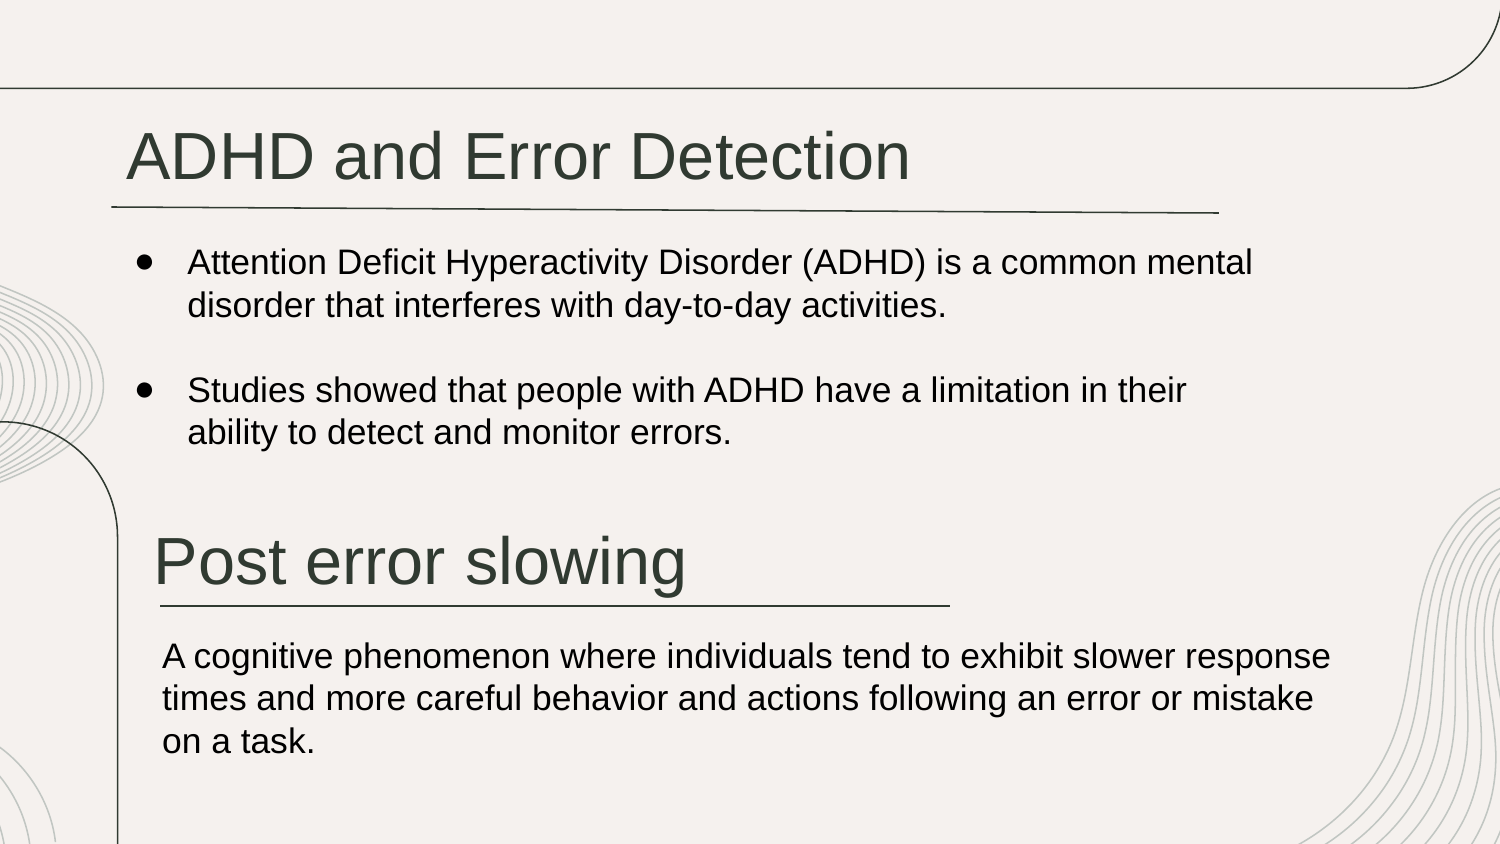

ADHD and Error Detection
Attention Deficit Hyperactivity Disorder (ADHD) is a common mental disorder that interferes with day-to-day activities.

Studies showed that people with ADHD have a limitation in their ability to detect and monitor errors.
# Post error slowing
A cognitive phenomenon where individuals tend to exhibit slower response times and more careful behavior and actions following an error or mistake on a task.